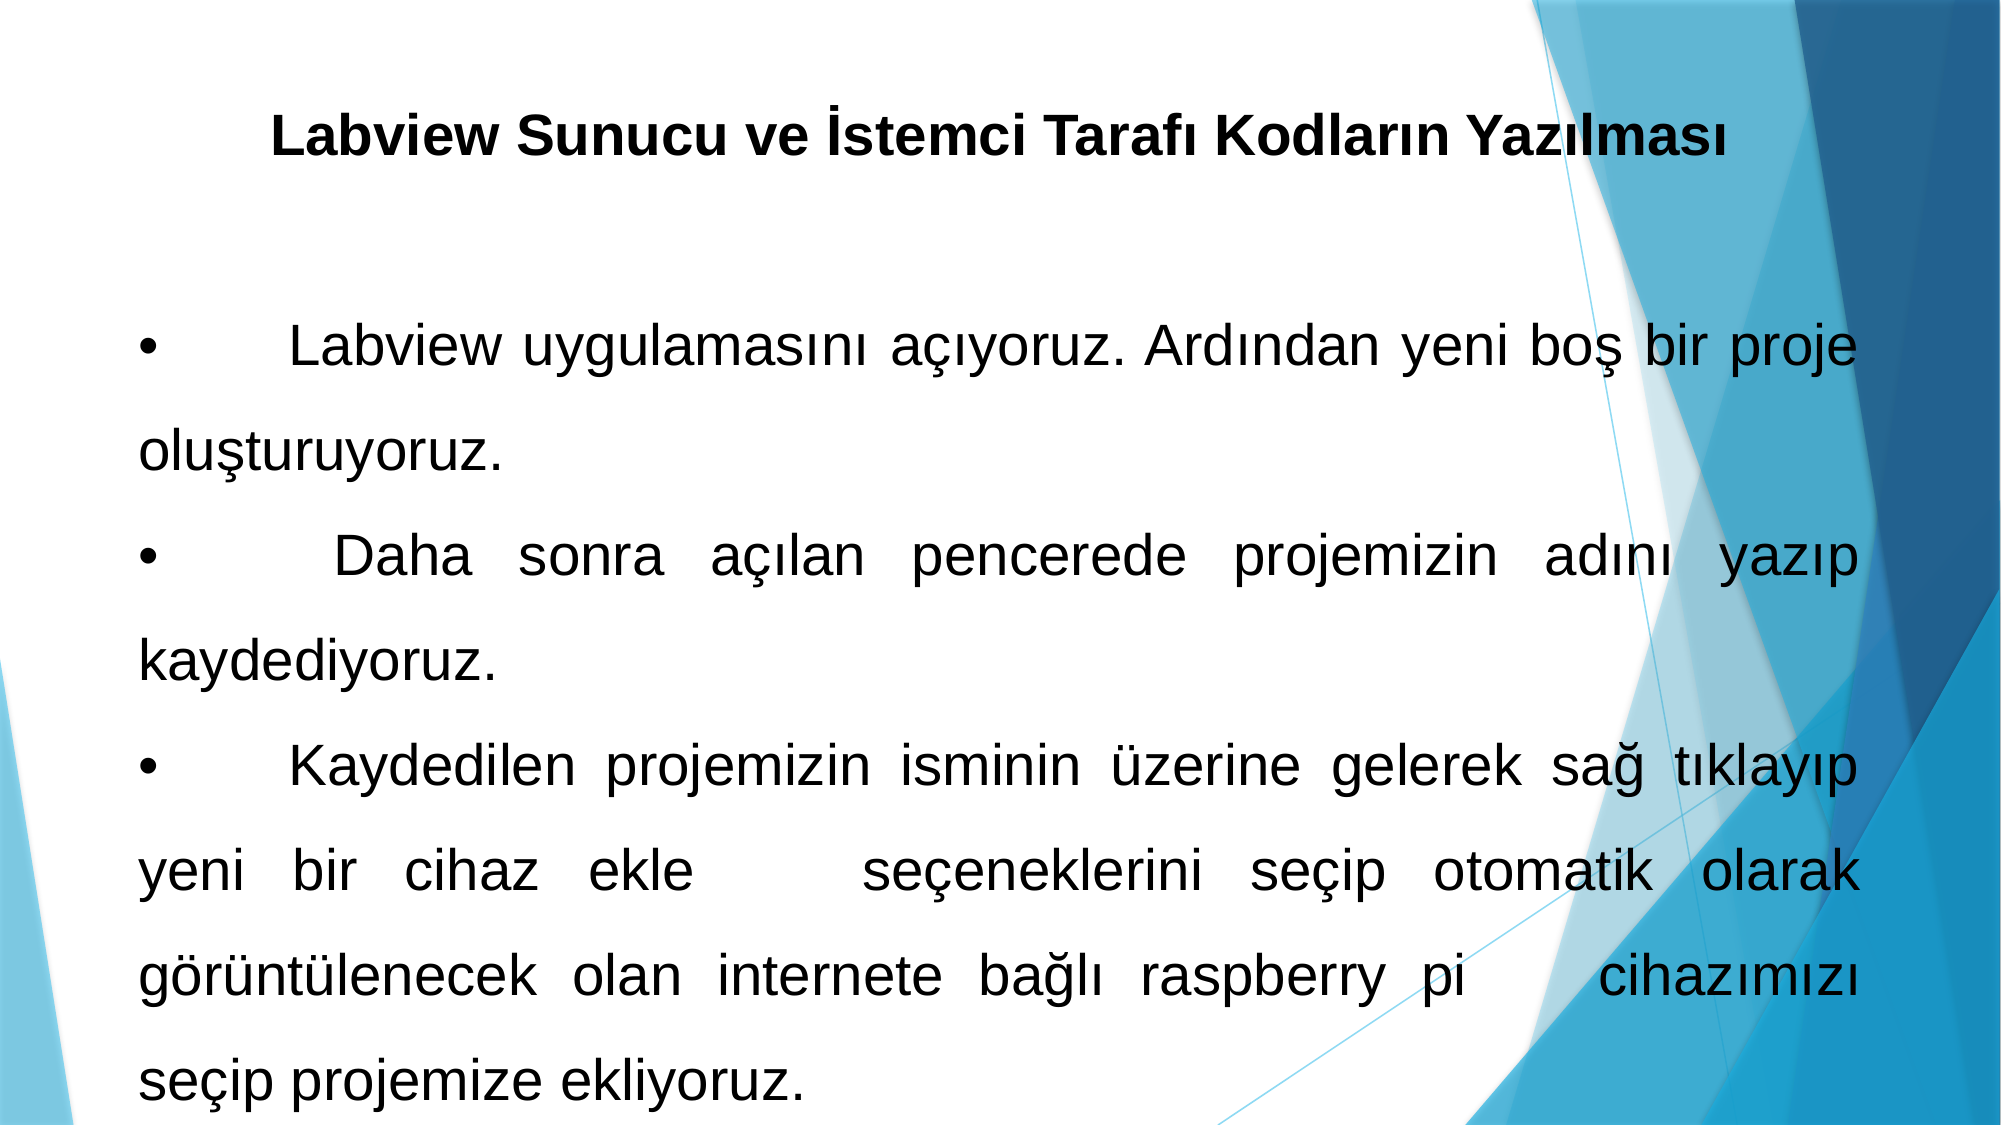

Labview Sunucu ve İstemci Tarafı Kodların Yazılması

•	Labview uygulamasını açıyoruz. Ardından yeni boş bir proje oluşturuyoruz.
•	 Daha sonra açılan pencerede projemizin adını yazıp kaydediyoruz.
•	Kaydedilen projemizin isminin üzerine gelerek sağ tıklayıp yeni bir cihaz ekle 	seçeneklerini seçip otomatik olarak görüntülenecek olan internete bağlı raspberry pi 	cihazımızı seçip projemize ekliyoruz.
•	Projemize eklenen cihazımızın üzerine gelip sağ tıklayarak connect bağlantısına 	tıklayarak bilgisayarımız ile yerel ağ aracılığıyla raspberry pi cihazımıza bağlanıyoruz.